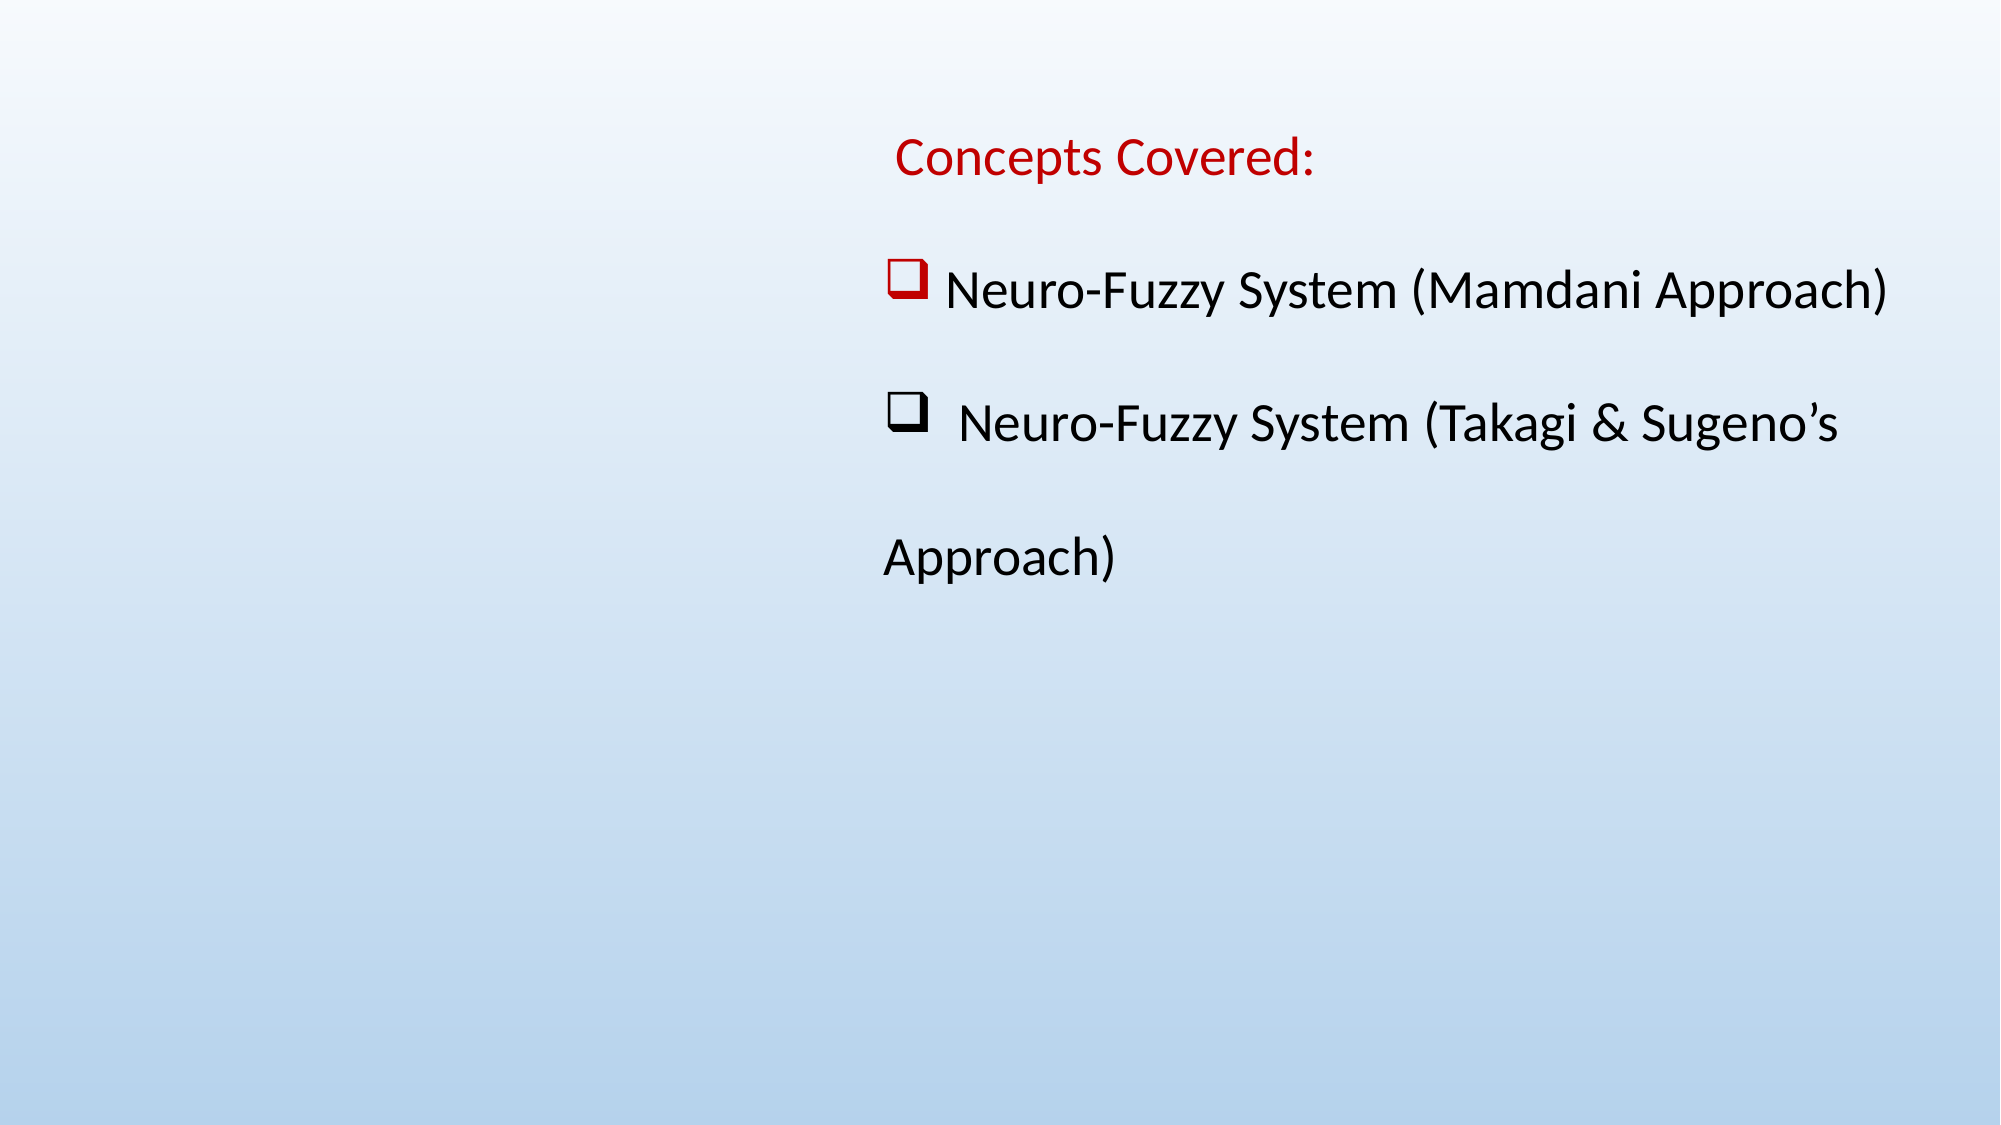

Concepts Covered:
 Neuro-Fuzzy System (Mamdani Approach)
  Neuro-Fuzzy System (Takagi & Sugeno’s Approach)